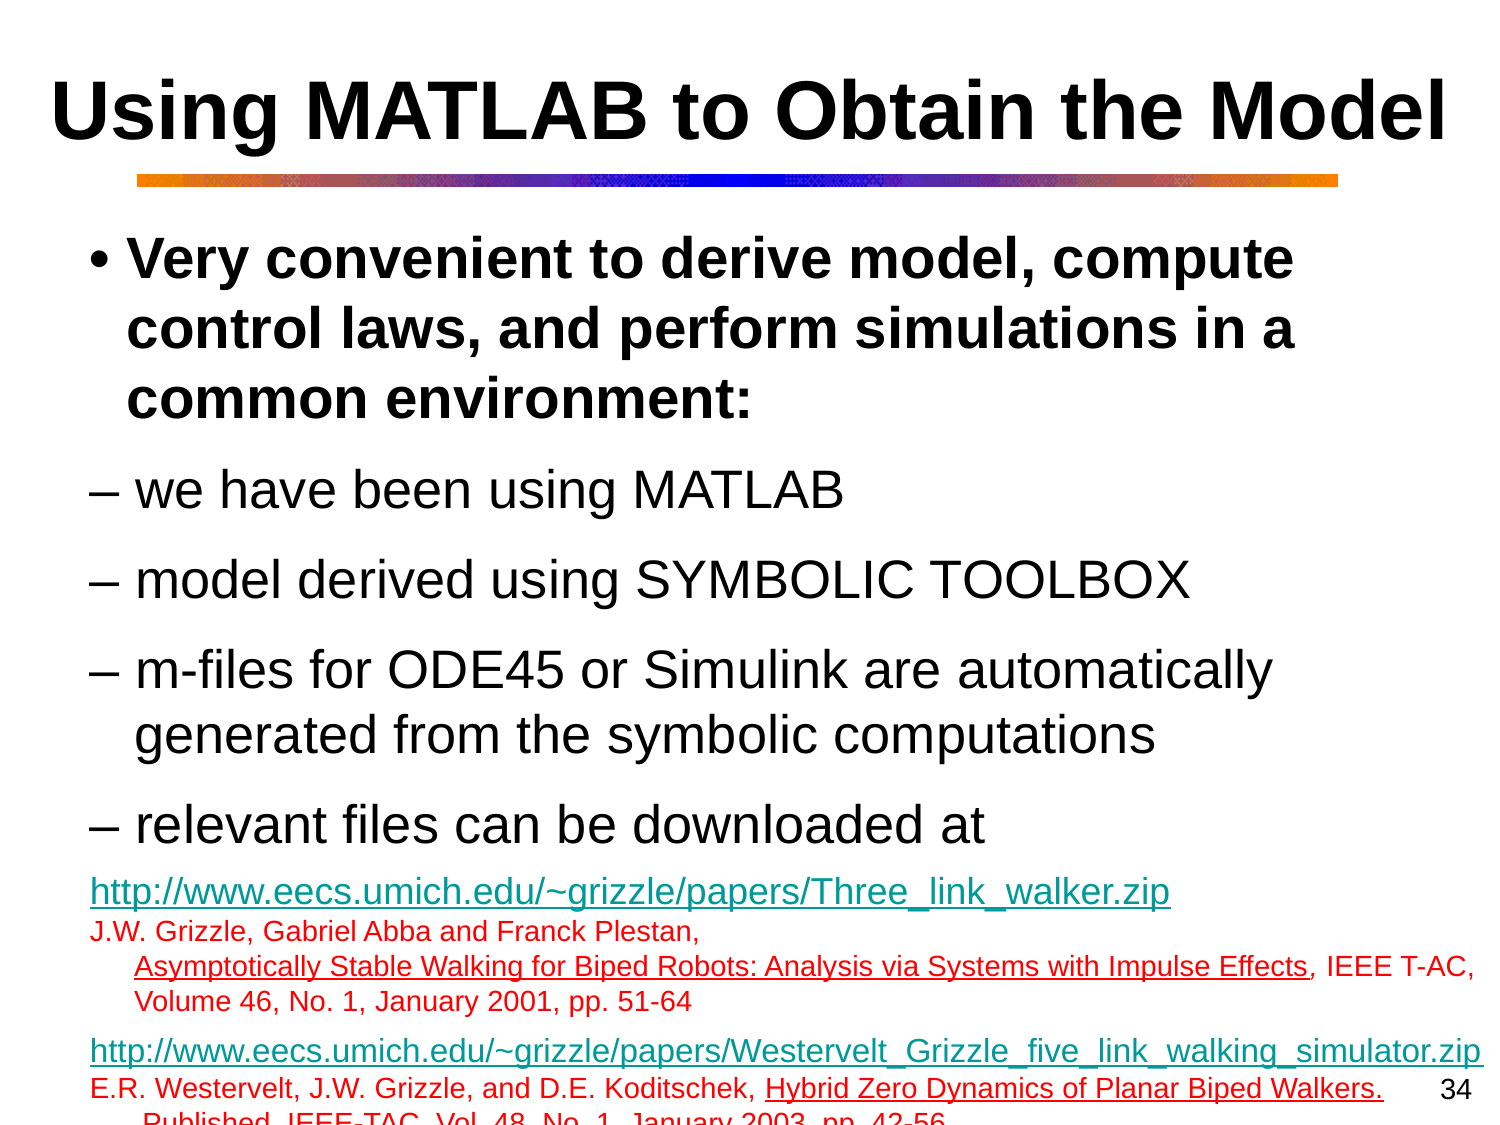

# Using MATLAB to Obtain the Model
• Very convenient to derive model, compute control laws, and perform simulations in a common environment:
– we have been using MATLAB
– model derived using SYMBOLIC TOOLBOX
– m-files for ODE45 or Simulink are automatically generated from the symbolic computations
– relevant files can be downloaded at
http://www.eecs.umich.edu/~grizzle/papers/Three_link_walker.zip
J.W. Grizzle, Gabriel Abba and Franck Plestan, Asymptotically Stable Walking for Biped Robots: Analysis via Systems with Impulse Effects, IEEE T-AC, Volume 46, No. 1, January 2001, pp. 51-64
http://www.eecs.umich.edu/~grizzle/papers/Westervelt_Grizzle_five_link_walking_simulator.zip
E.R. Westervelt, J.W. Grizzle, and D.E. Koditschek, Hybrid Zero Dynamics of Planar Biped Walkers. Published, IEEE-TAC, Vol. 48, No. 1, January 2003, pp. 42-56
34